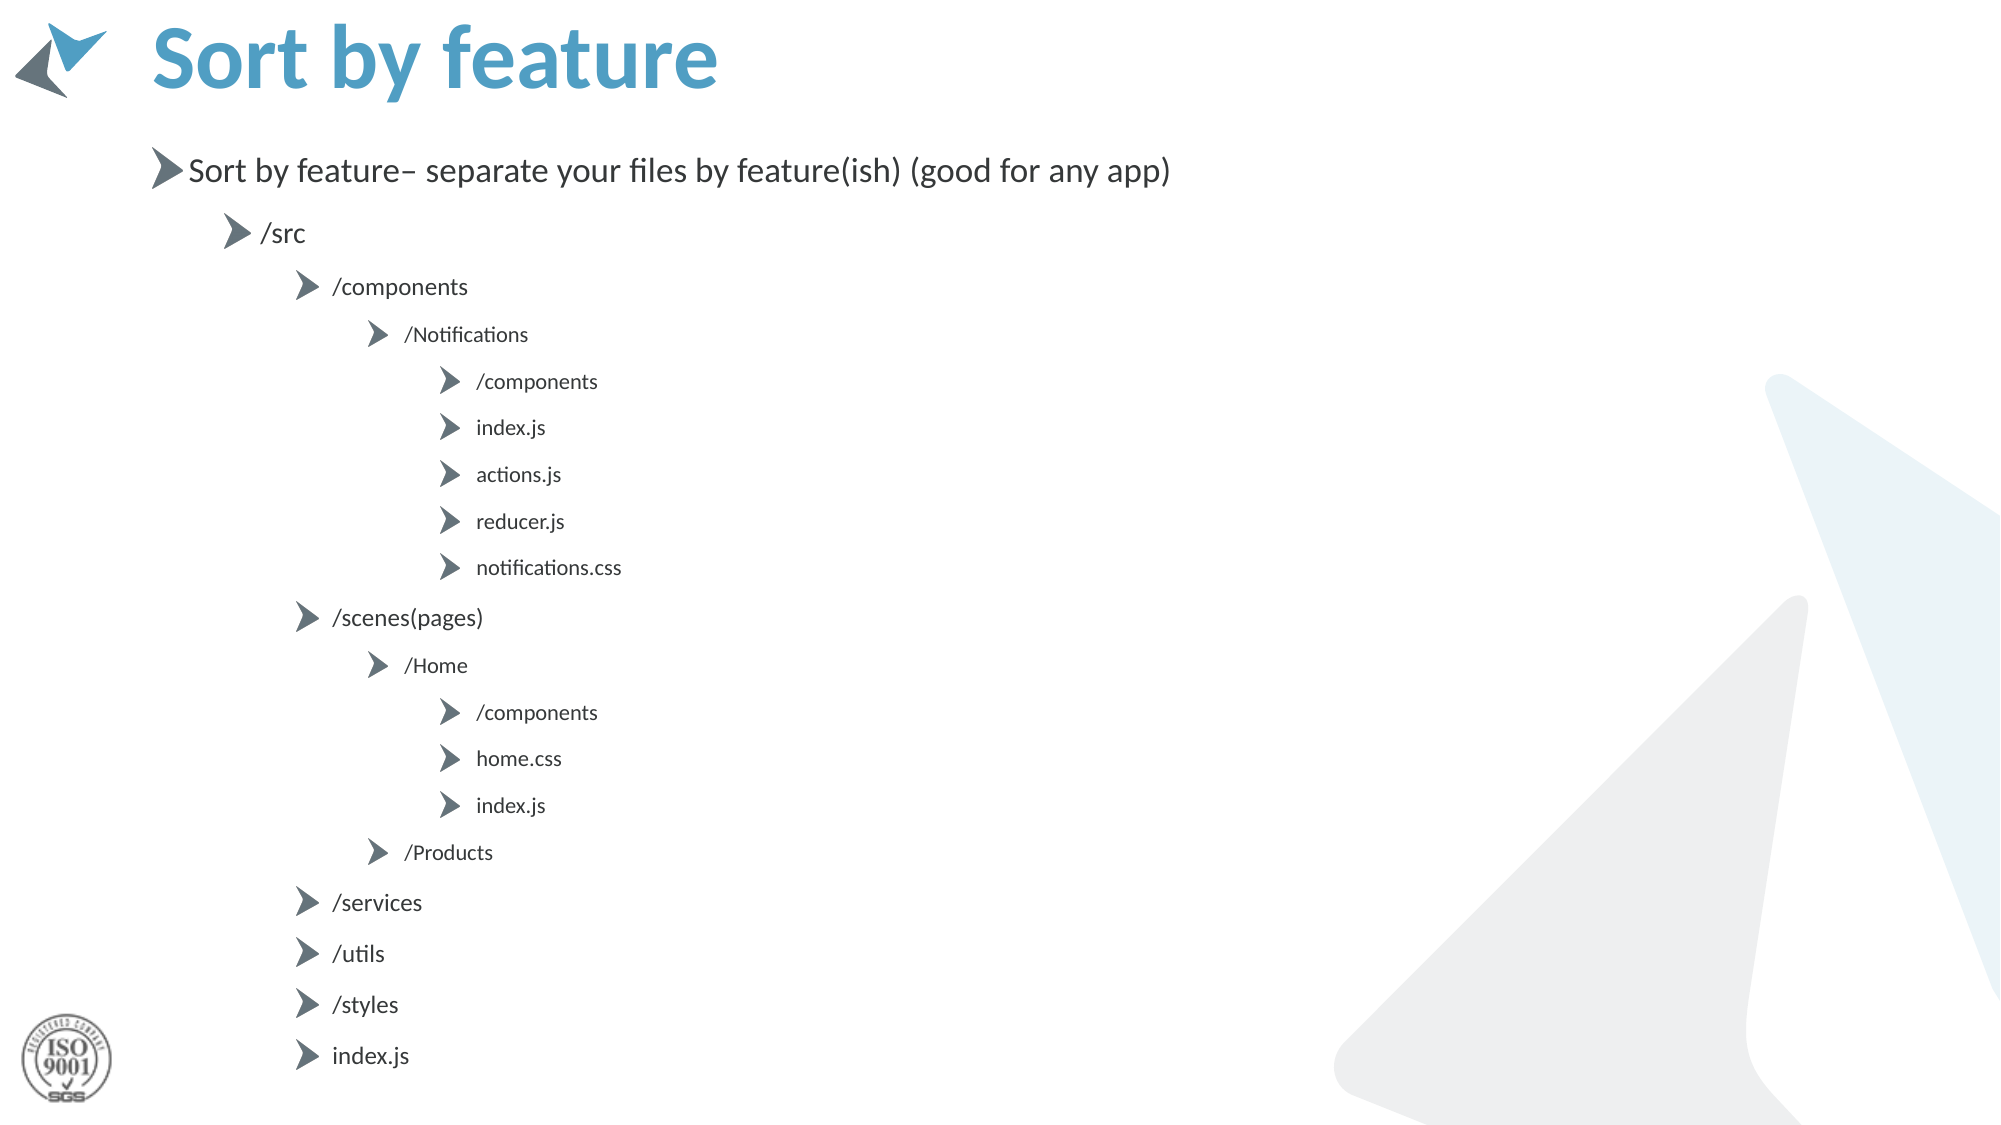

# Sort by feature
Sort by feature– separate your files by feature(ish) (good for any app)
/src
/components
/Notifications
/components
index.js
actions.js
reducer.js
notifications.css
/scenes(pages)
/Home
/components
home.css
index.js
/Products
/services
/utils
/styles
index.js